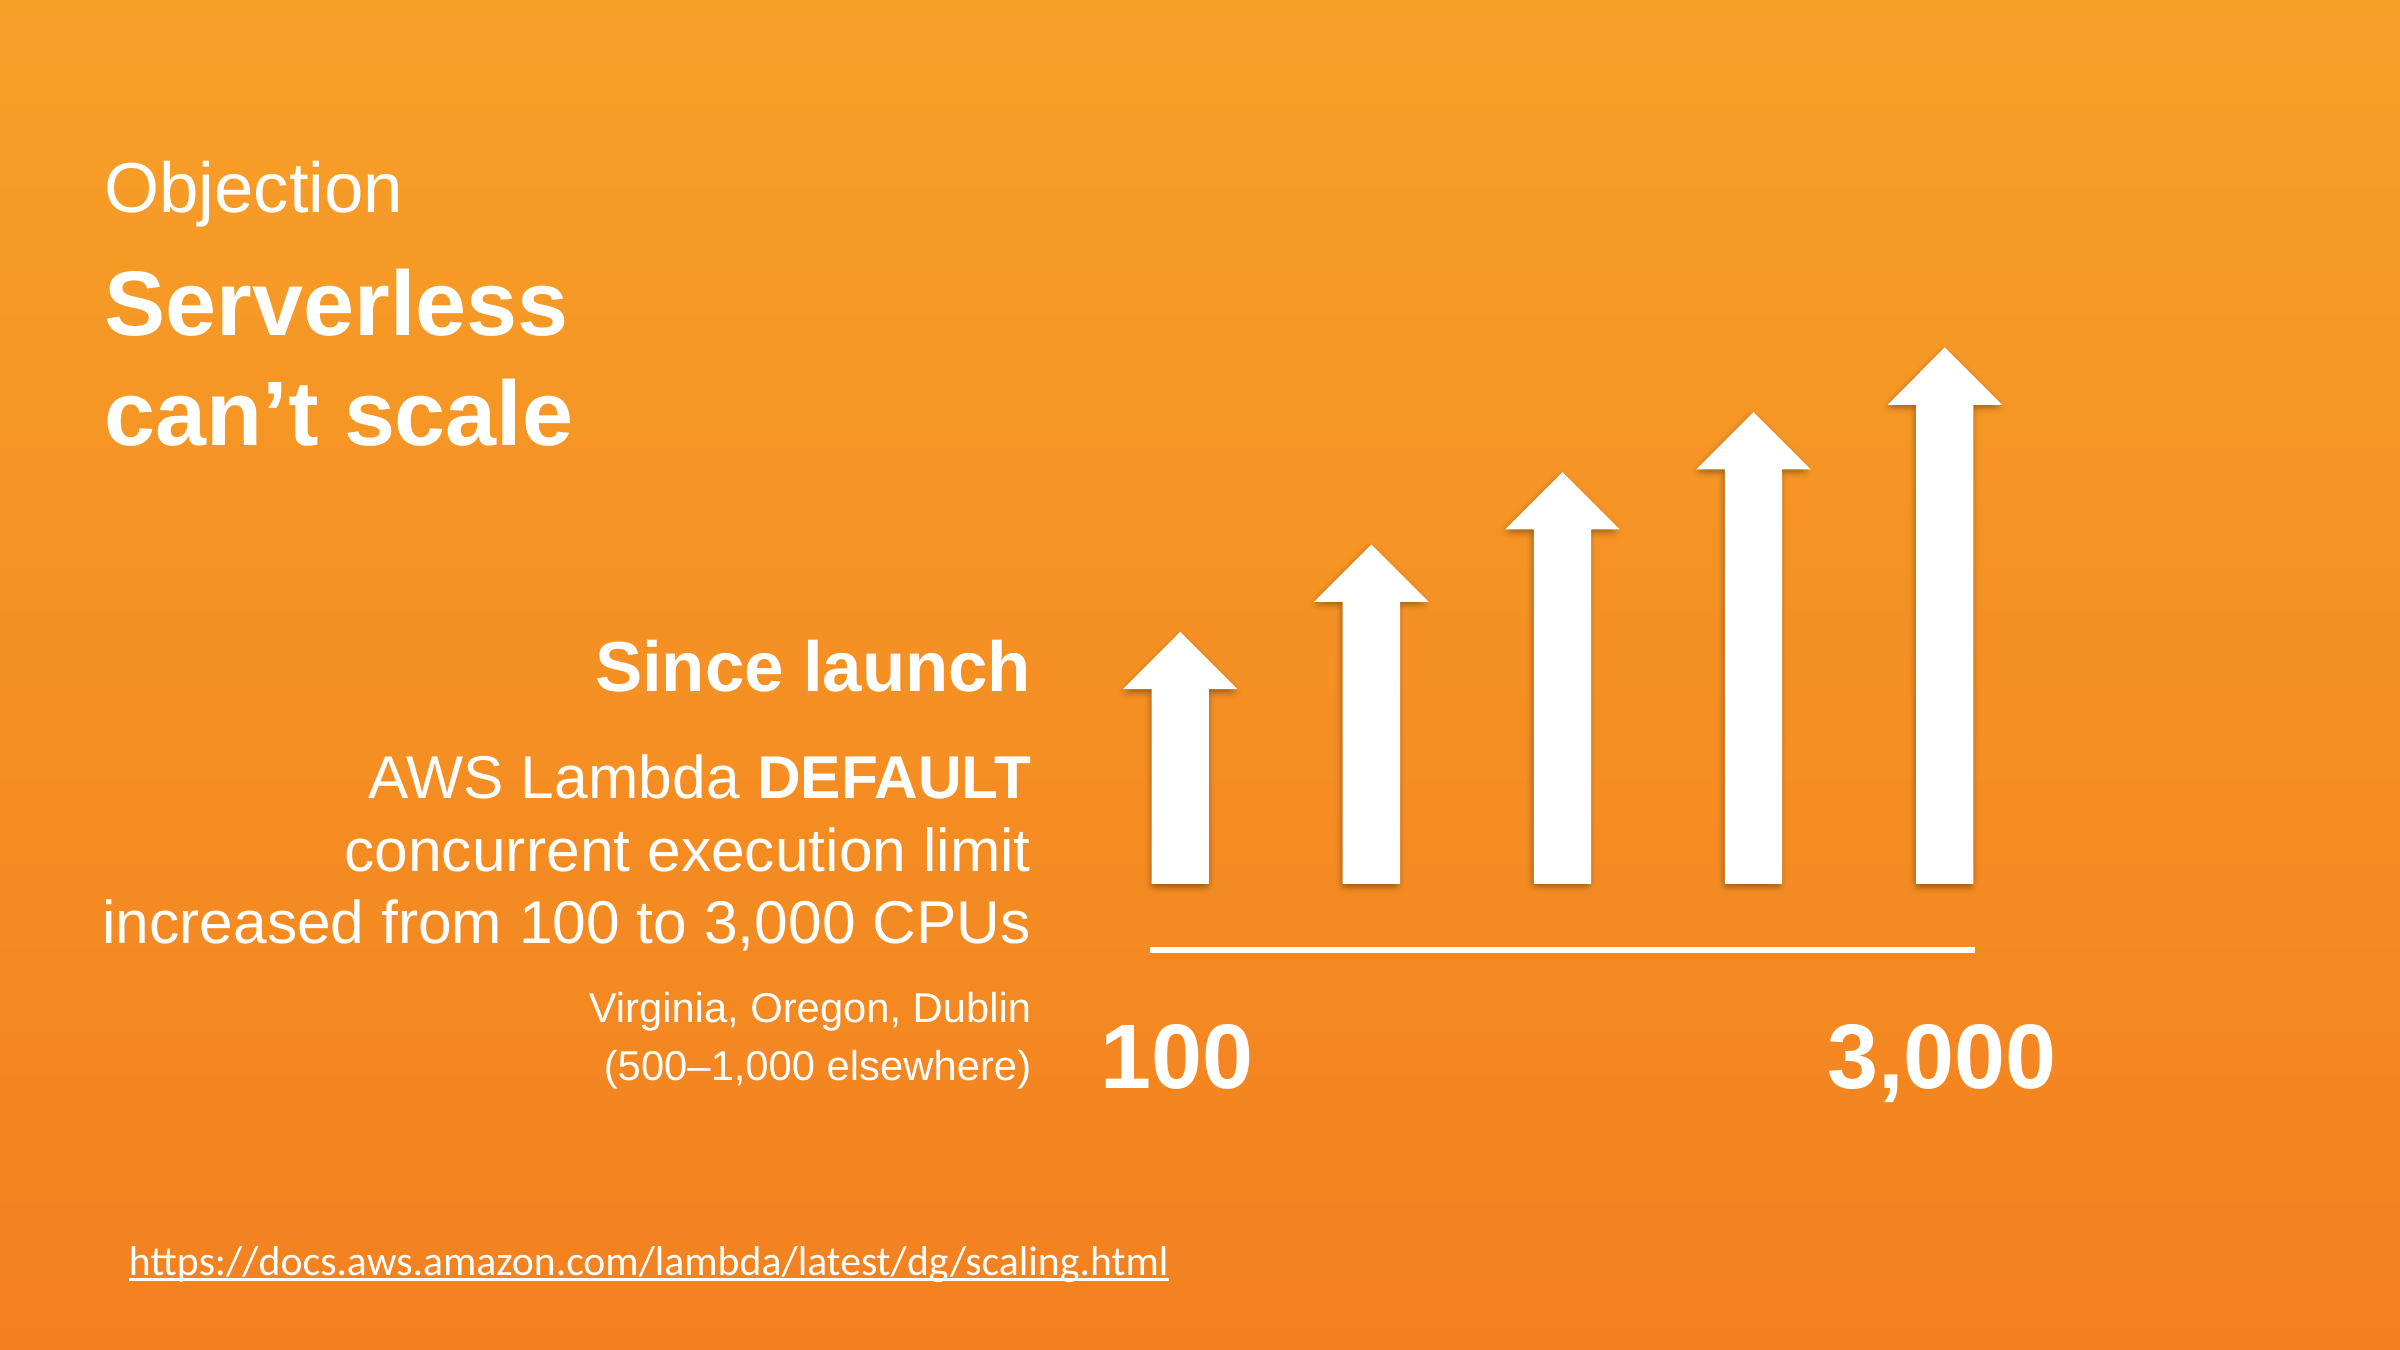

Objection
Serverless
can’t scale

Since launch
AWS Lambda DEFAULT
concurrent execution limit increased from 100 to 3,000 CPUs
Virginia, Oregon, Dublin
(500–1,000 elsewhere)
100
3,000
https://docs.aws.amazon.com/lambda/latest/dg/scaling.html